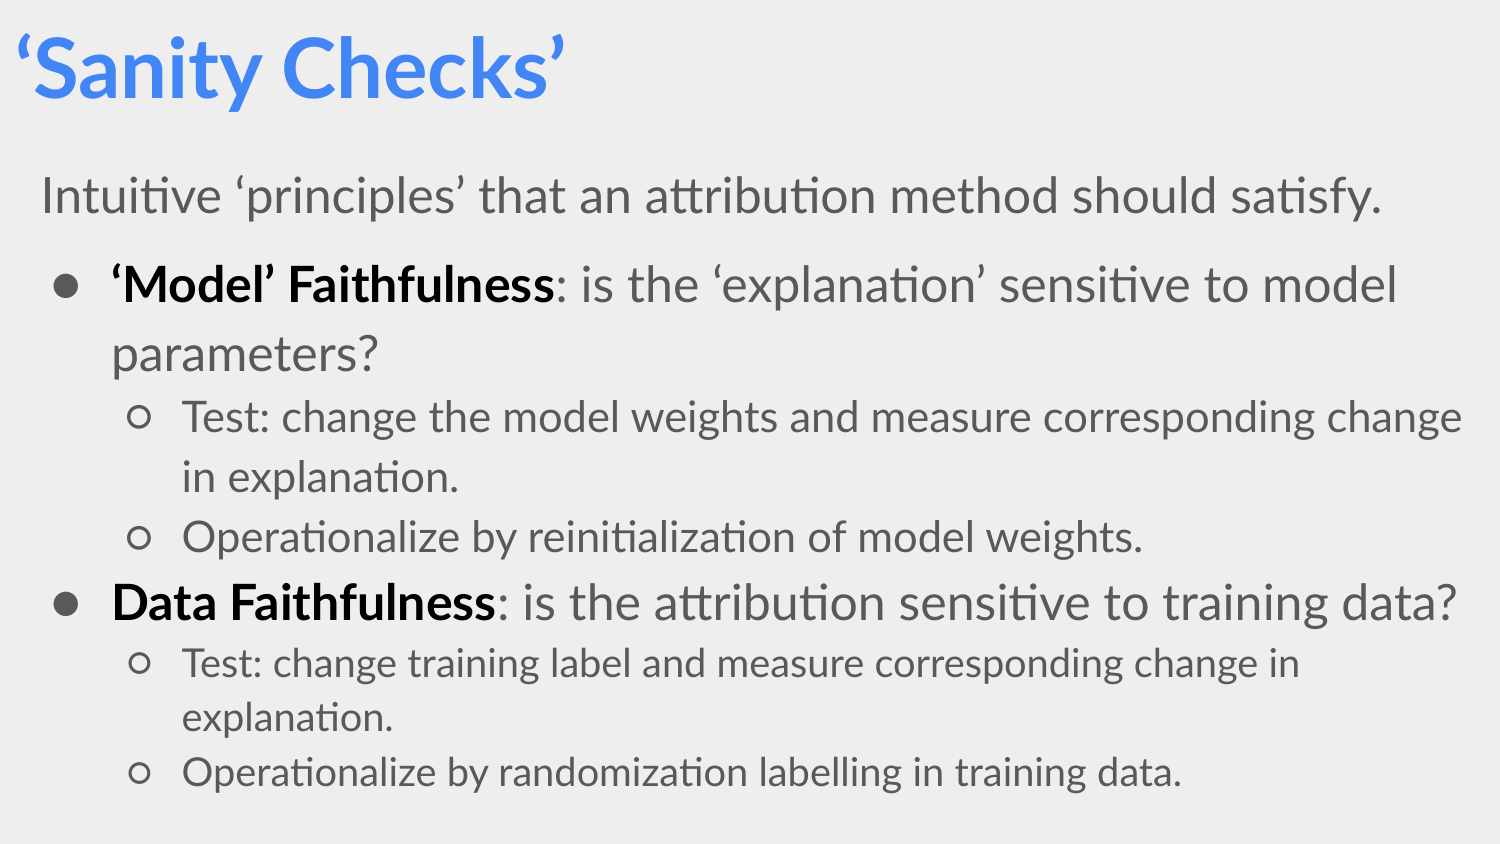

# ‘Sanity Checks’
Intuitive ‘principles’ that an attribution method should satisfy.
‘Model’ Faithfulness: is the ‘explanation’ sensitive to model parameters?
Test: change the model weights and measure corresponding change in explanation.
Operationalize by reinitialization of model weights.
Data Faithfulness: is the attribution sensitive to training data?
Test: change training label and measure corresponding change in explanation.
Operationalize by randomization labelling in training data.